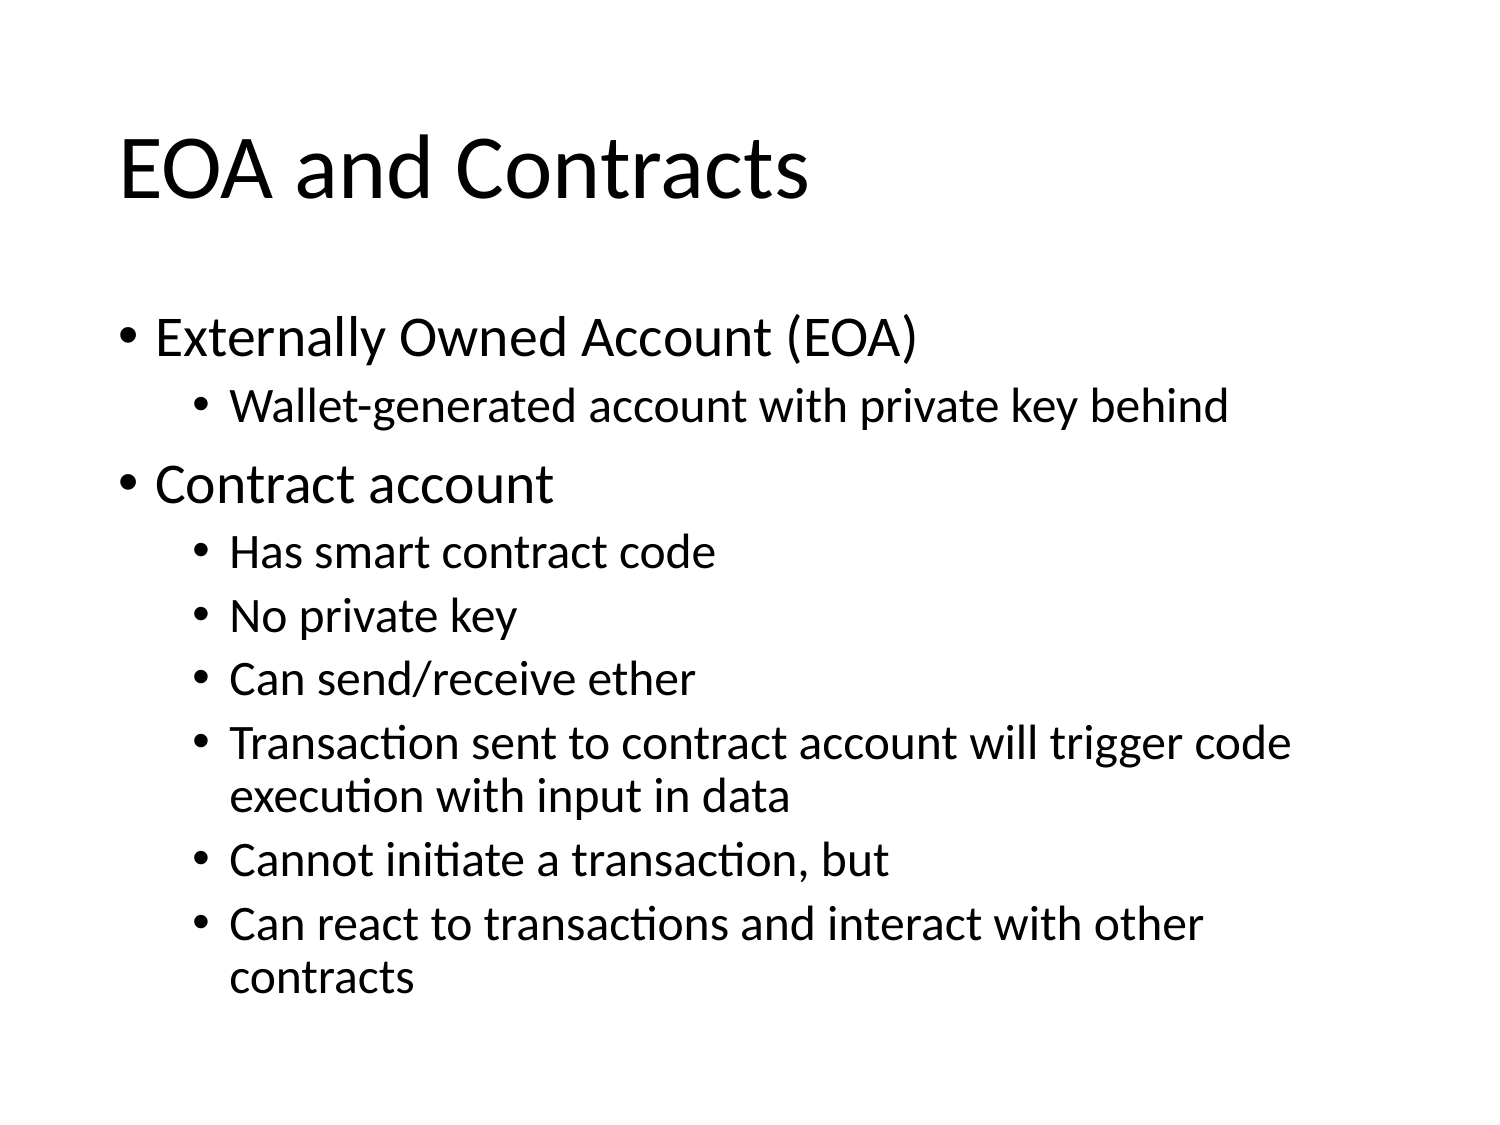

# EOA and Contracts
Externally Owned Account (EOA)
Wallet-generated account with private key behind
Contract account
Has smart contract code
No private key
Can send/receive ether
Transaction sent to contract account will trigger code execution with input in data
Cannot initiate a transaction, but
Can react to transactions and interact with other contracts